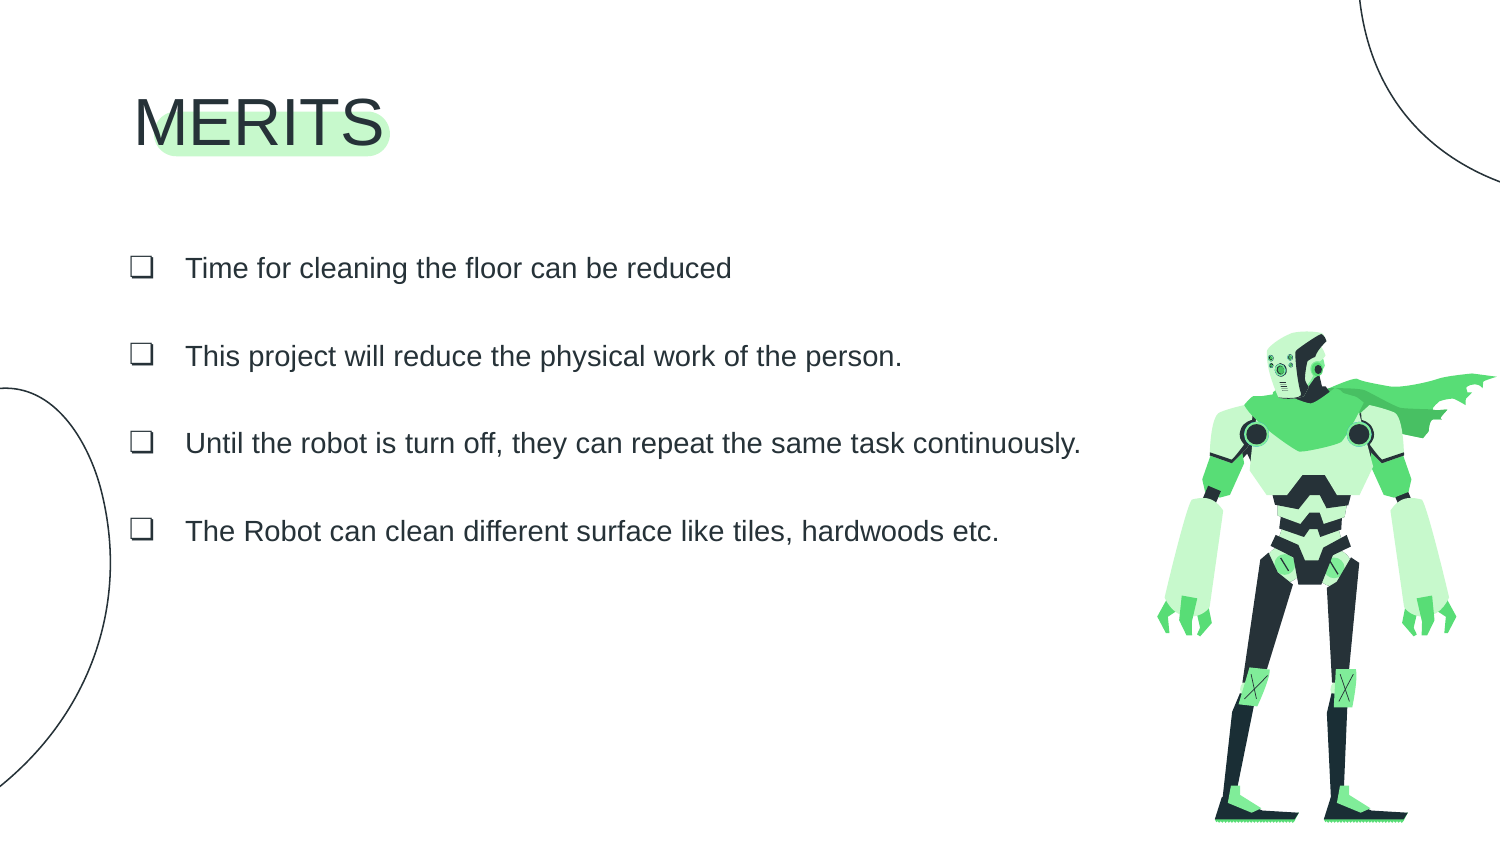

# MERITS

Time for cleaning the floor can be reduced
This project will reduce the physical work of the person.
Until the robot is turn off, they can repeat the same task continuously.
The Robot can clean different surface like tiles, hardwoods etc.